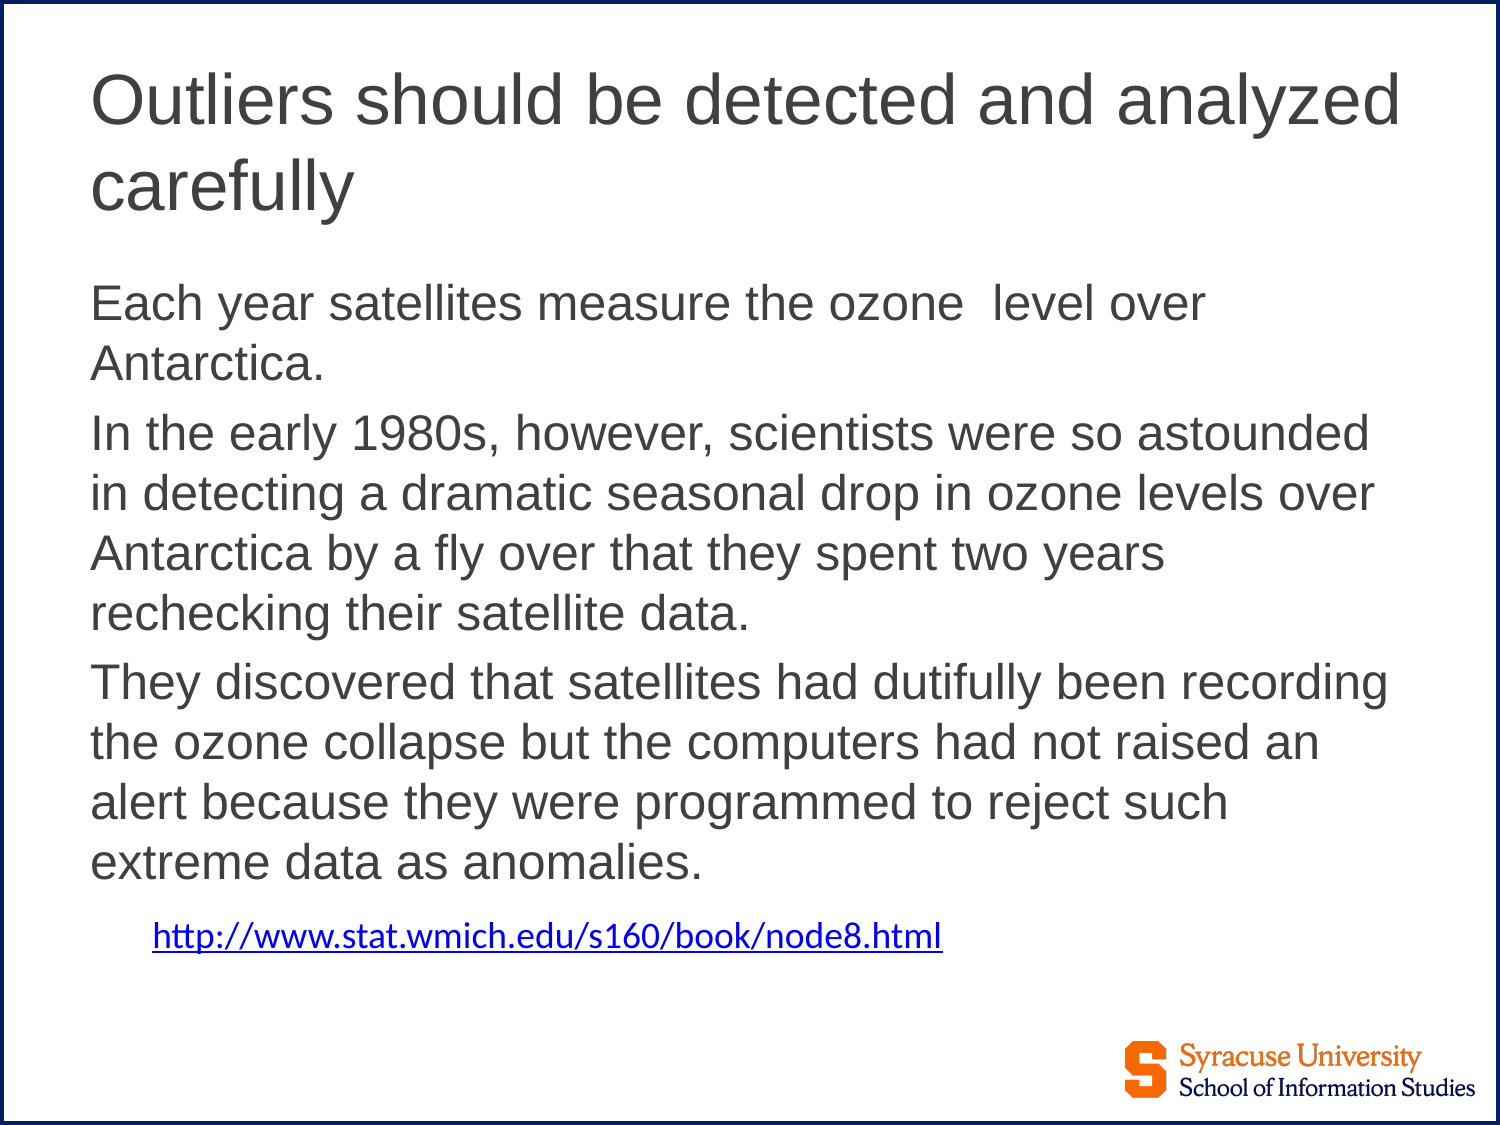

# Outliers should be detected and analyzed carefully
Each year satellites measure the ozone  level over Antarctica.
In the early 1980s, however, scientists were so astounded in detecting a dramatic seasonal drop in ozone levels over Antarctica by a fly over that they spent two years rechecking their satellite data.
They discovered that satellites had dutifully been recording the ozone collapse but the computers had not raised an alert because they were programmed to reject such extreme data as anomalies.
http://www.stat.wmich.edu/s160/book/node8.html